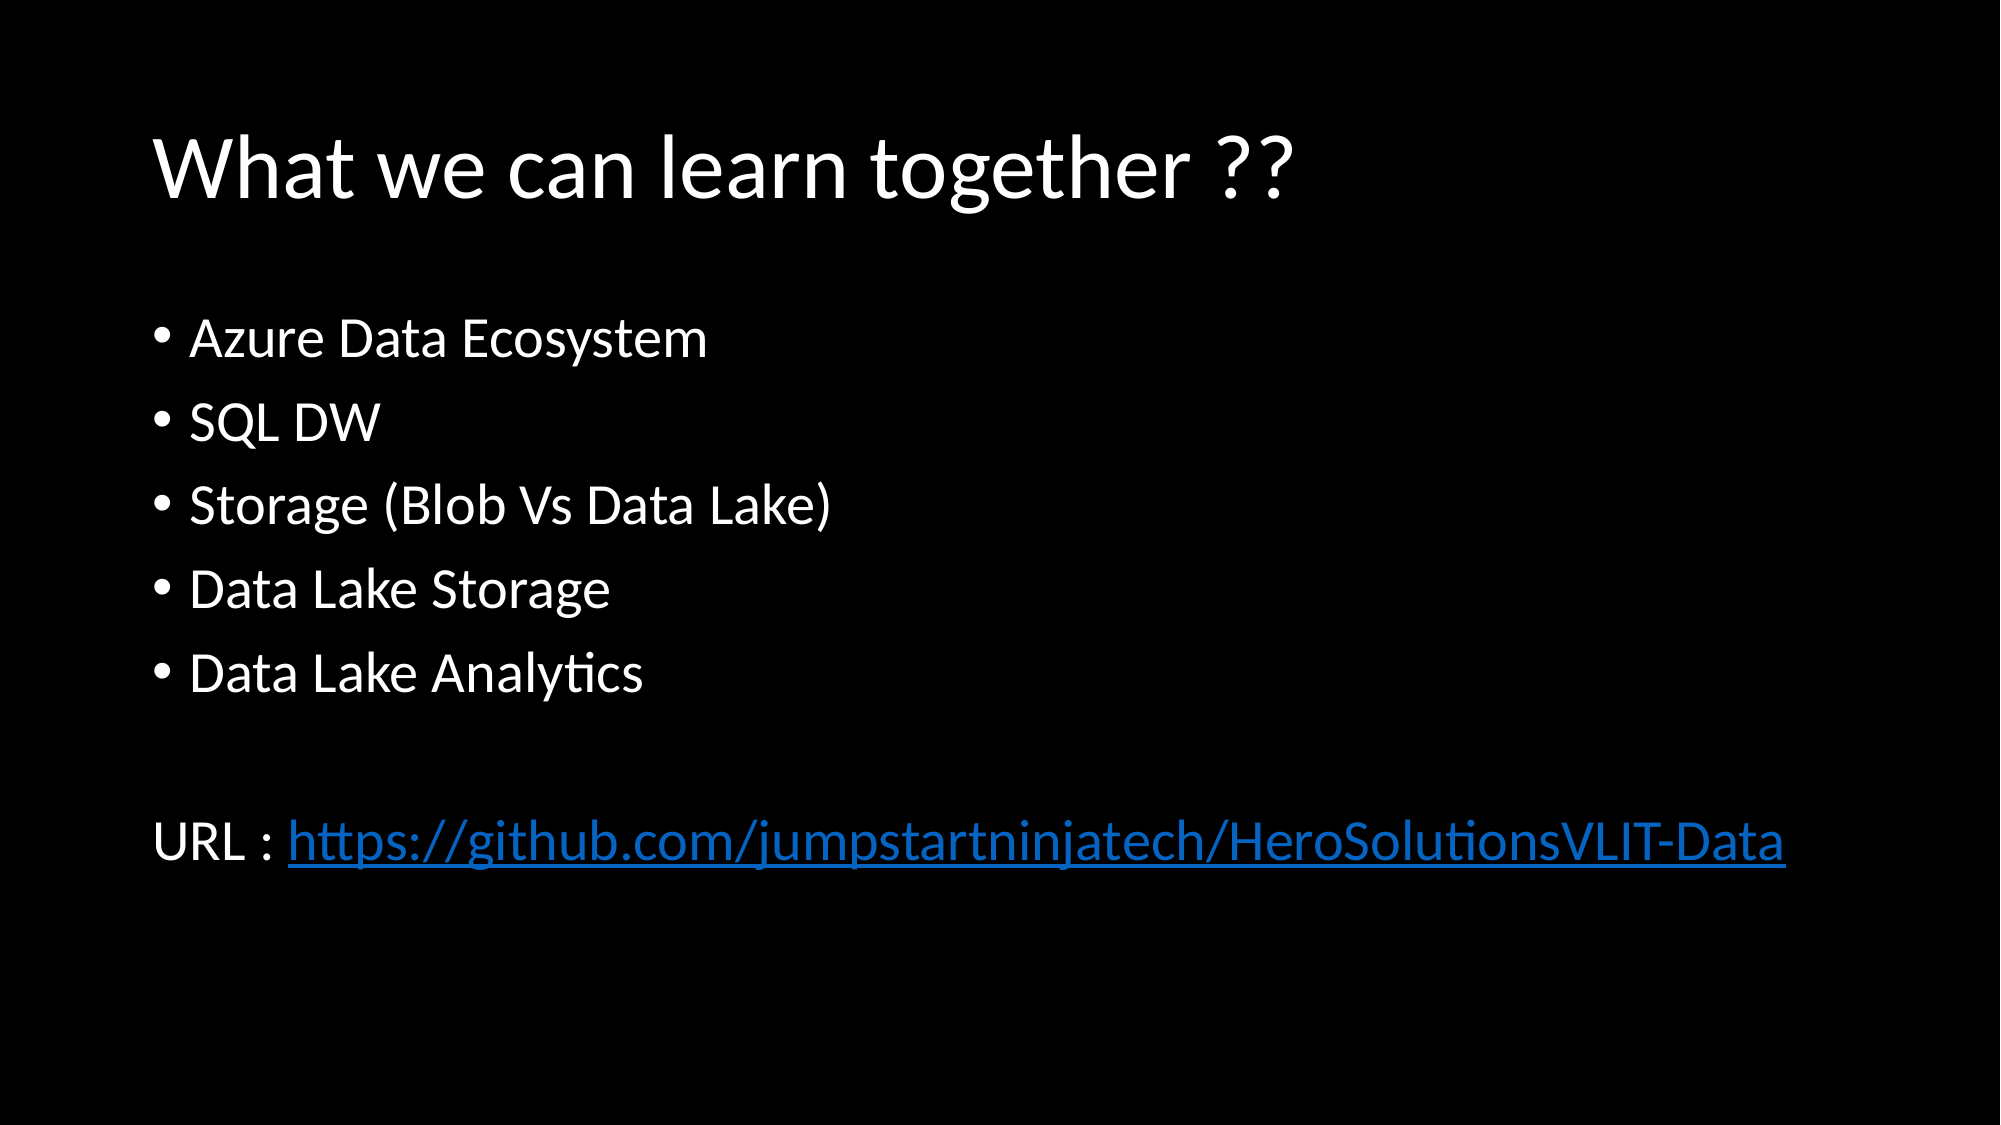

# What we can learn together ??
Azure Data Ecosystem
SQL DW
Storage (Blob Vs Data Lake)
Data Lake Storage
Data Lake Analytics

URL : https://github.com/jumpstartninjatech/HeroSolutionsVLIT-Data